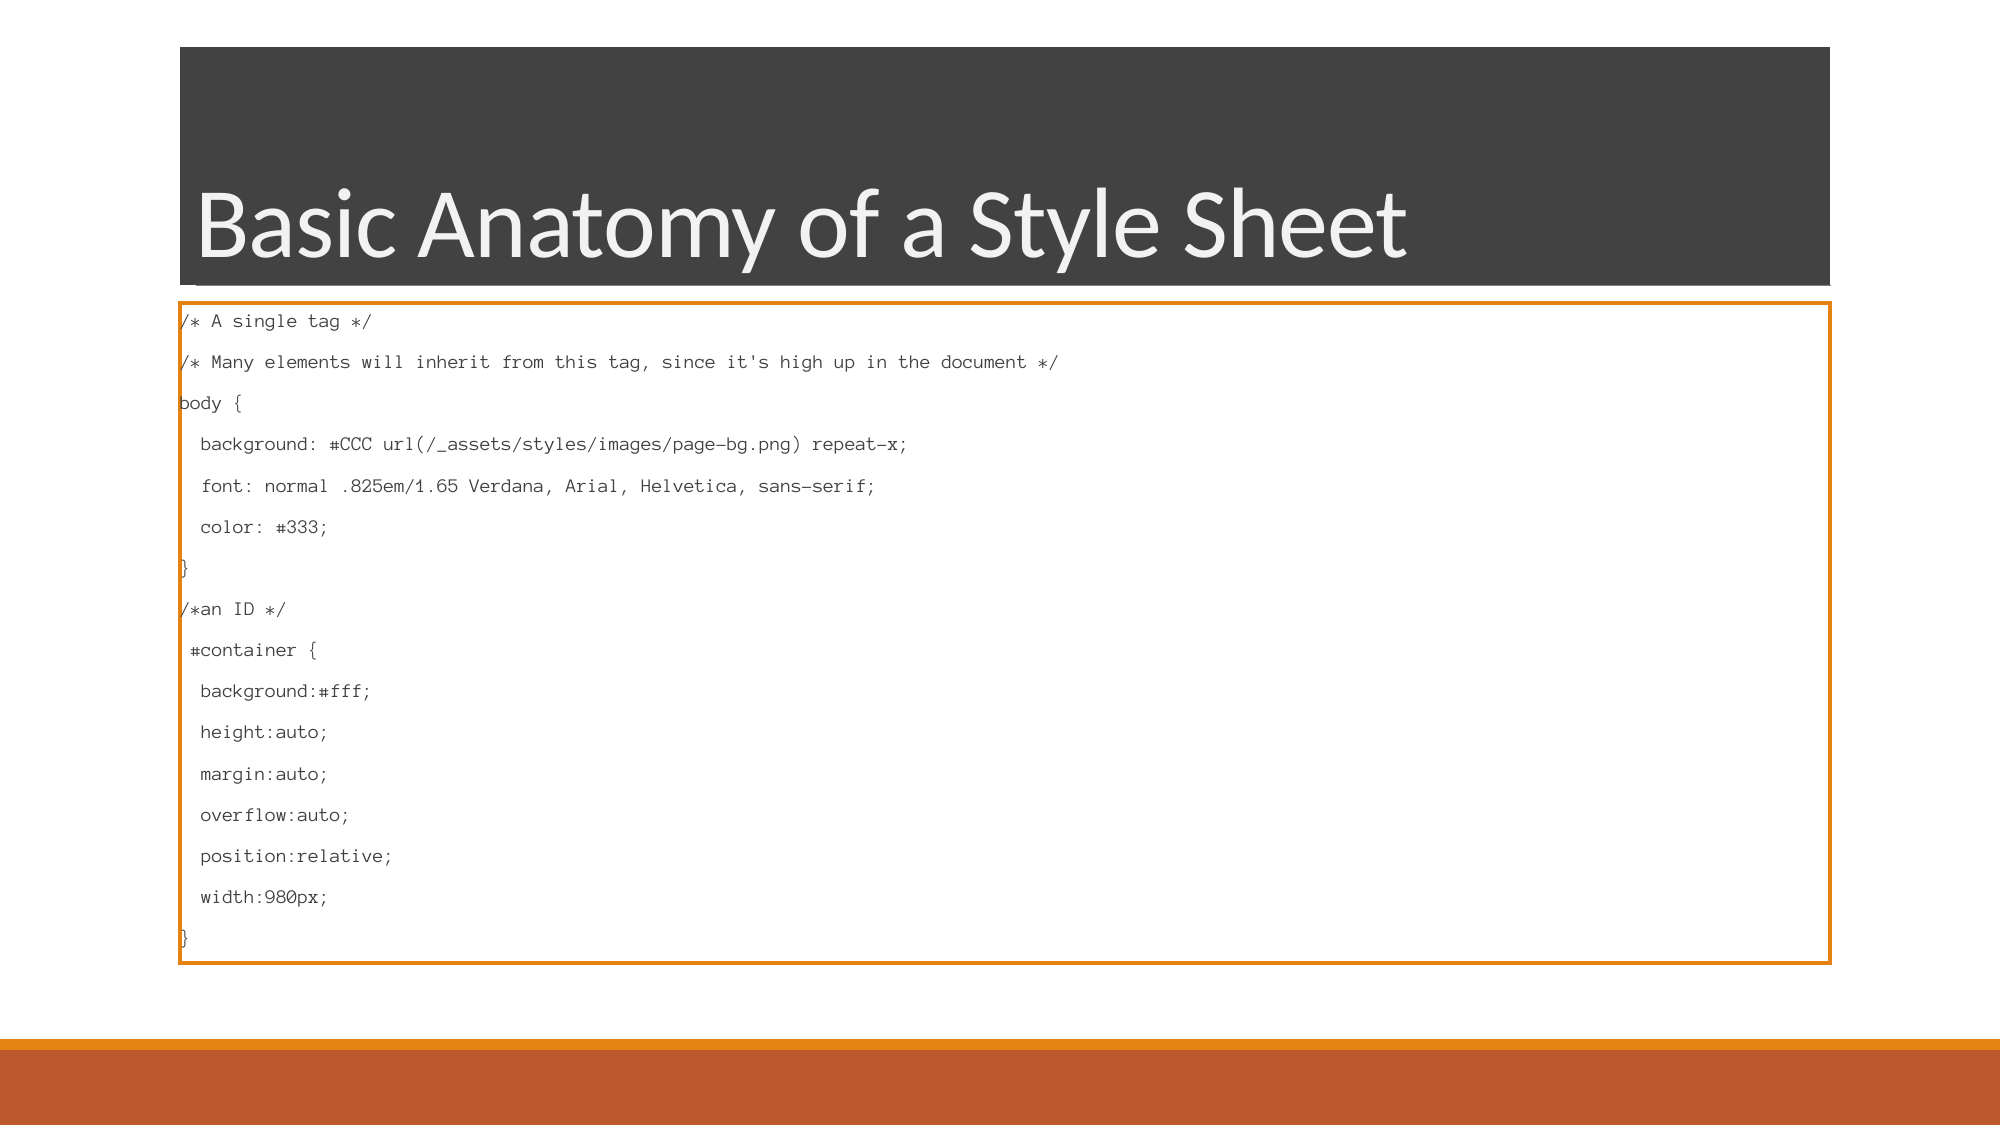

# Basic Anatomy of a Style Sheet
/* A single tag */
/* Many elements will inherit from this tag, since it's high up in the document */
body {
	background: #CCC url(/_assets/styles/images/page-bg.png) repeat-x;
	font: normal .825em/1.65 Verdana, Arial, Helvetica, sans-serif;
	color: #333;
}
/*an ID */
 #container {
	background:#fff;
	height:auto;
	margin:auto;
	overflow:auto;
	position:relative;
	width:980px;
}